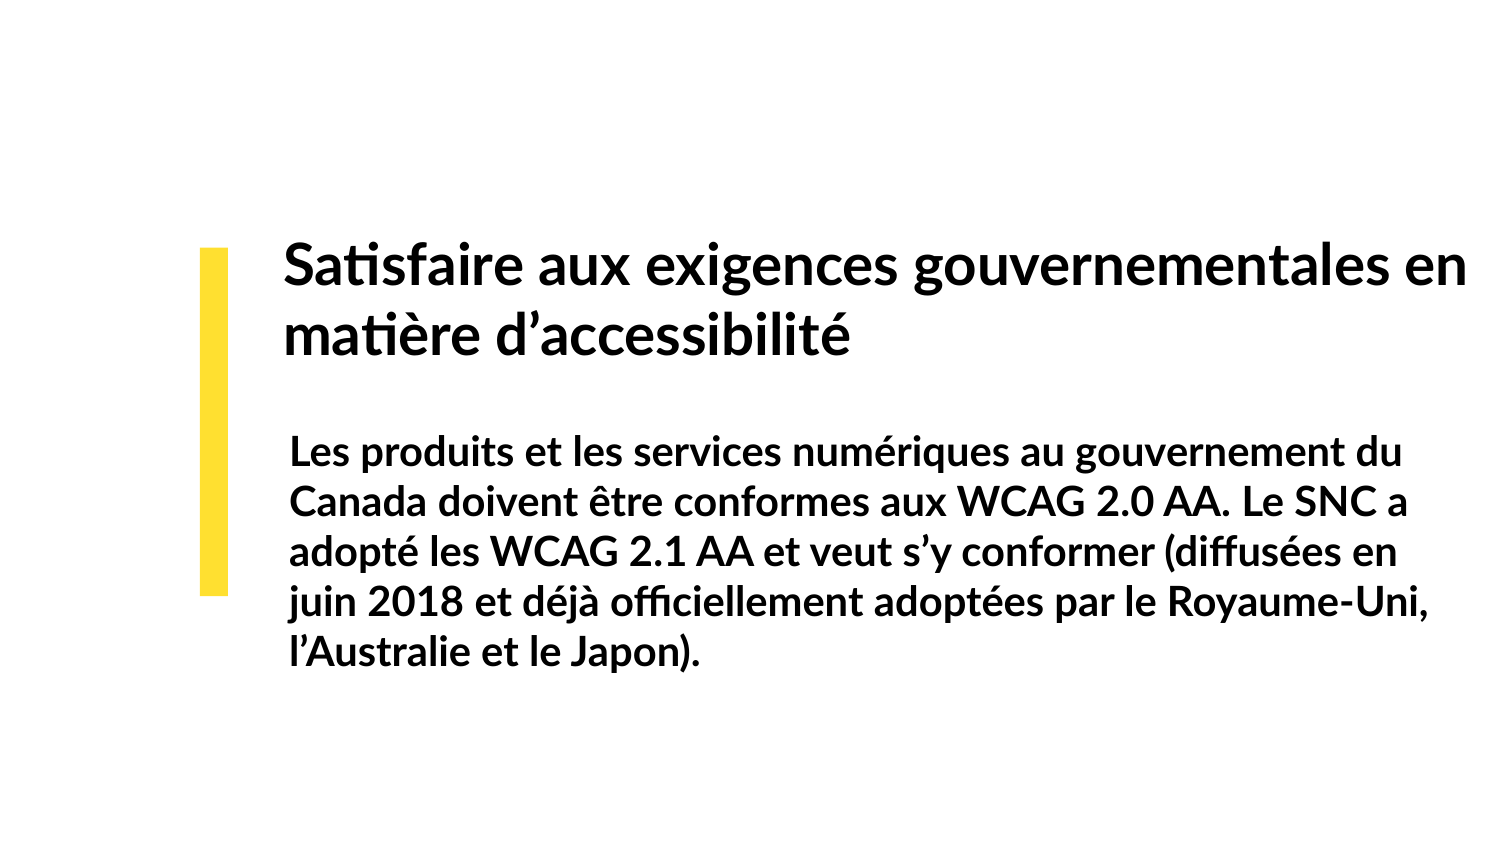

# Satisfaire aux exigences gouvernementales en matière d’accessibilité
Les produits et les services numériques au gouvernement du Canada doivent être conformes aux WCAG 2.0 AA. Le SNC a adopté les WCAG 2.1 AA et veut s’y conformer (diffusées en juin 2018 et déjà officiellement adoptées par le Royaume-Uni, l’Australie et le Japon).